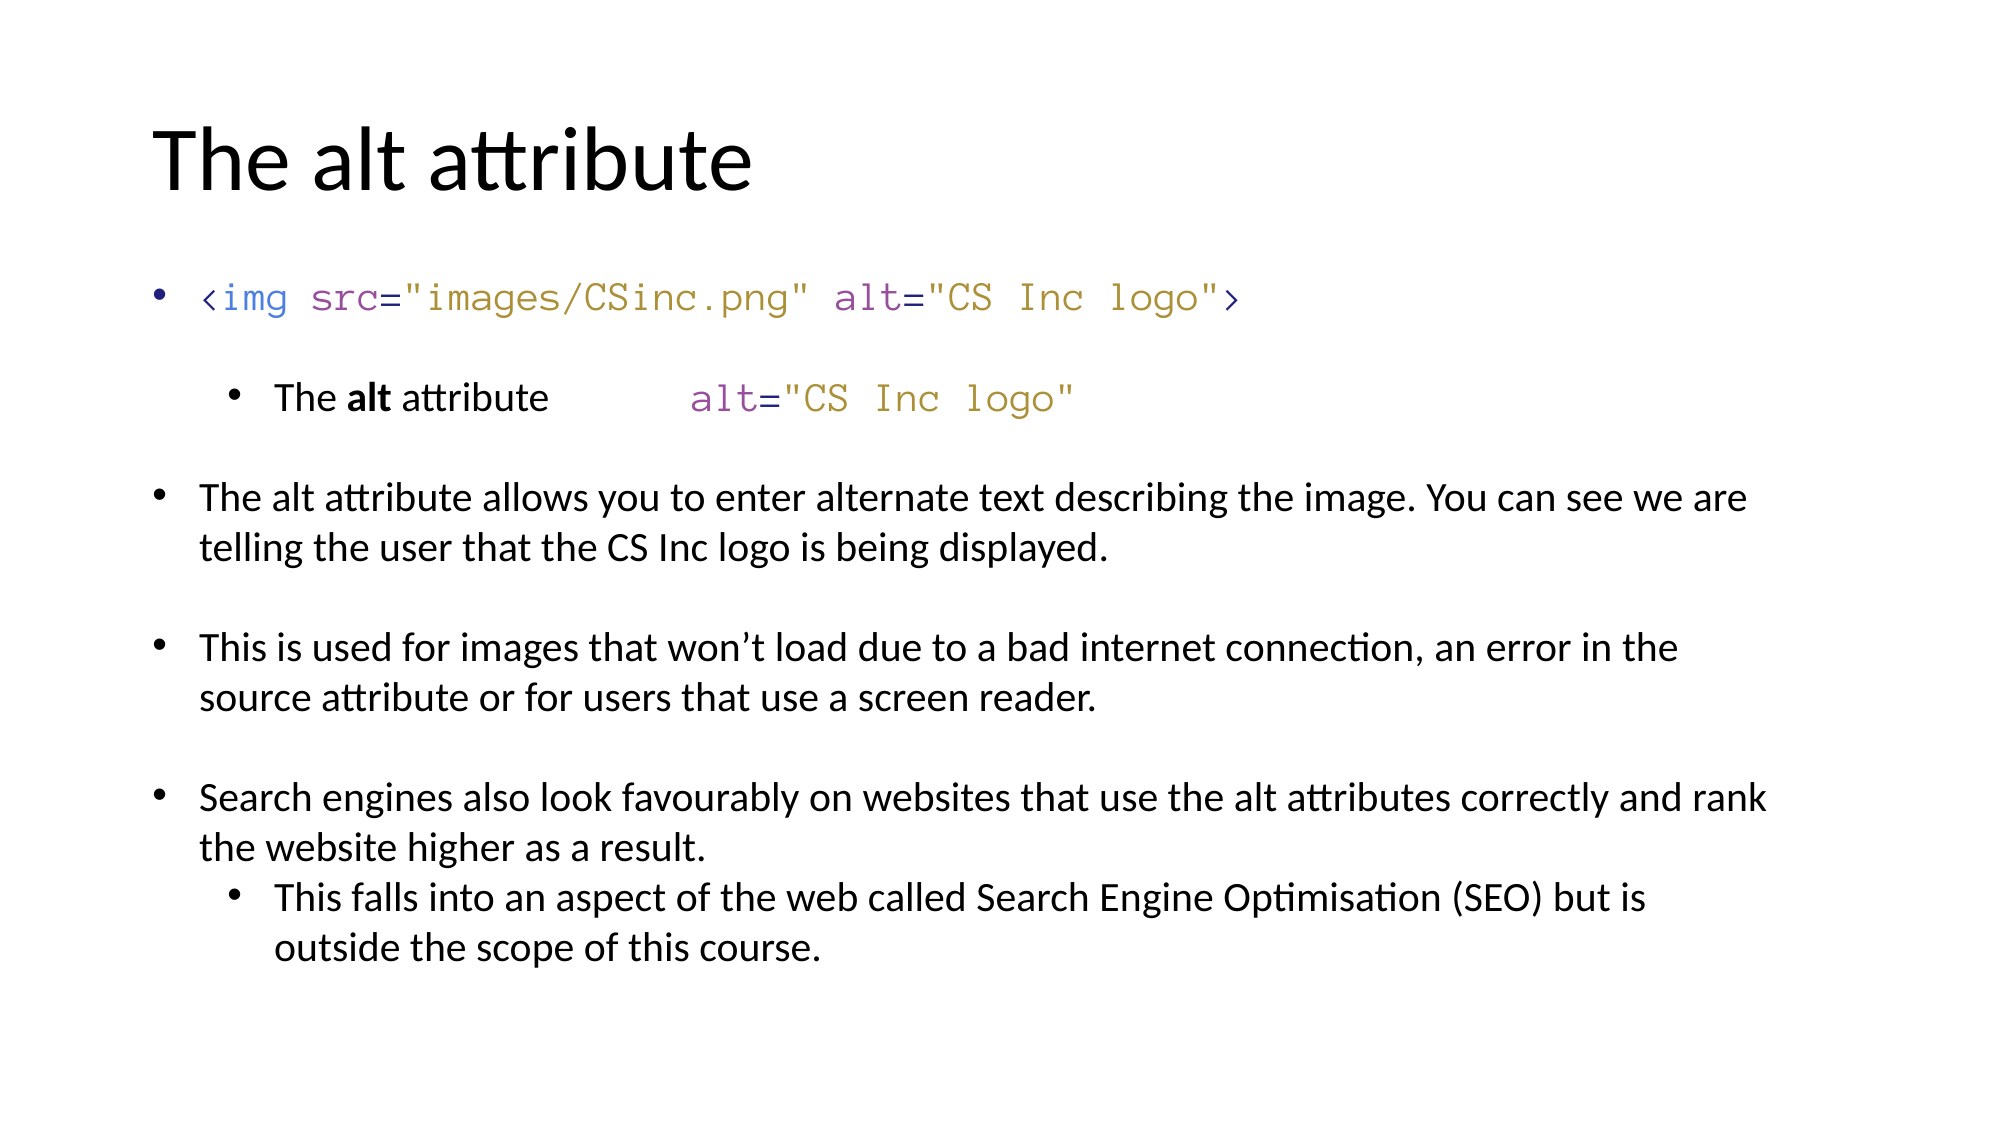

# The alt attribute
<img src="images/CSinc.png" alt="CS Inc logo">

The alt attribute               alt="CS Inc logo"

The alt attribute allows you to enter alternate text describing the image. You can see we are telling the user that the CS Inc logo is being displayed.

This is used for images that won’t load due to a bad internet connection, an error in the source attribute or for users that use a screen reader.

Search engines also look favourably on websites that use the alt attributes correctly and rank the website higher as a result.
This falls into an aspect of the web called Search Engine Optimisation (SEO) but is outside the scope of this course.